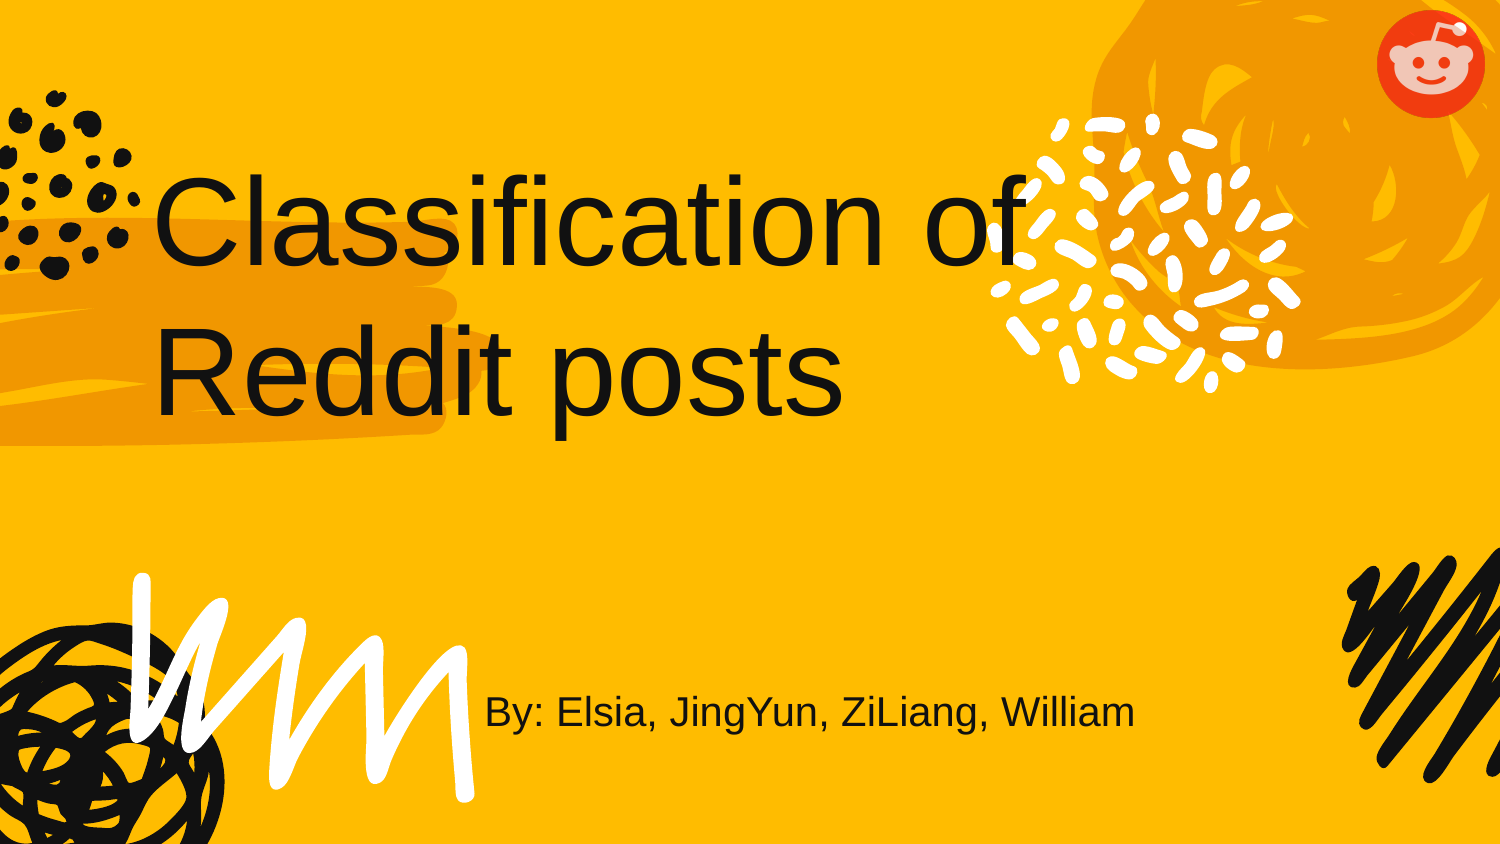

# Classification of Reddit posts
By: Elsia, JingYun, ZiLiang, William